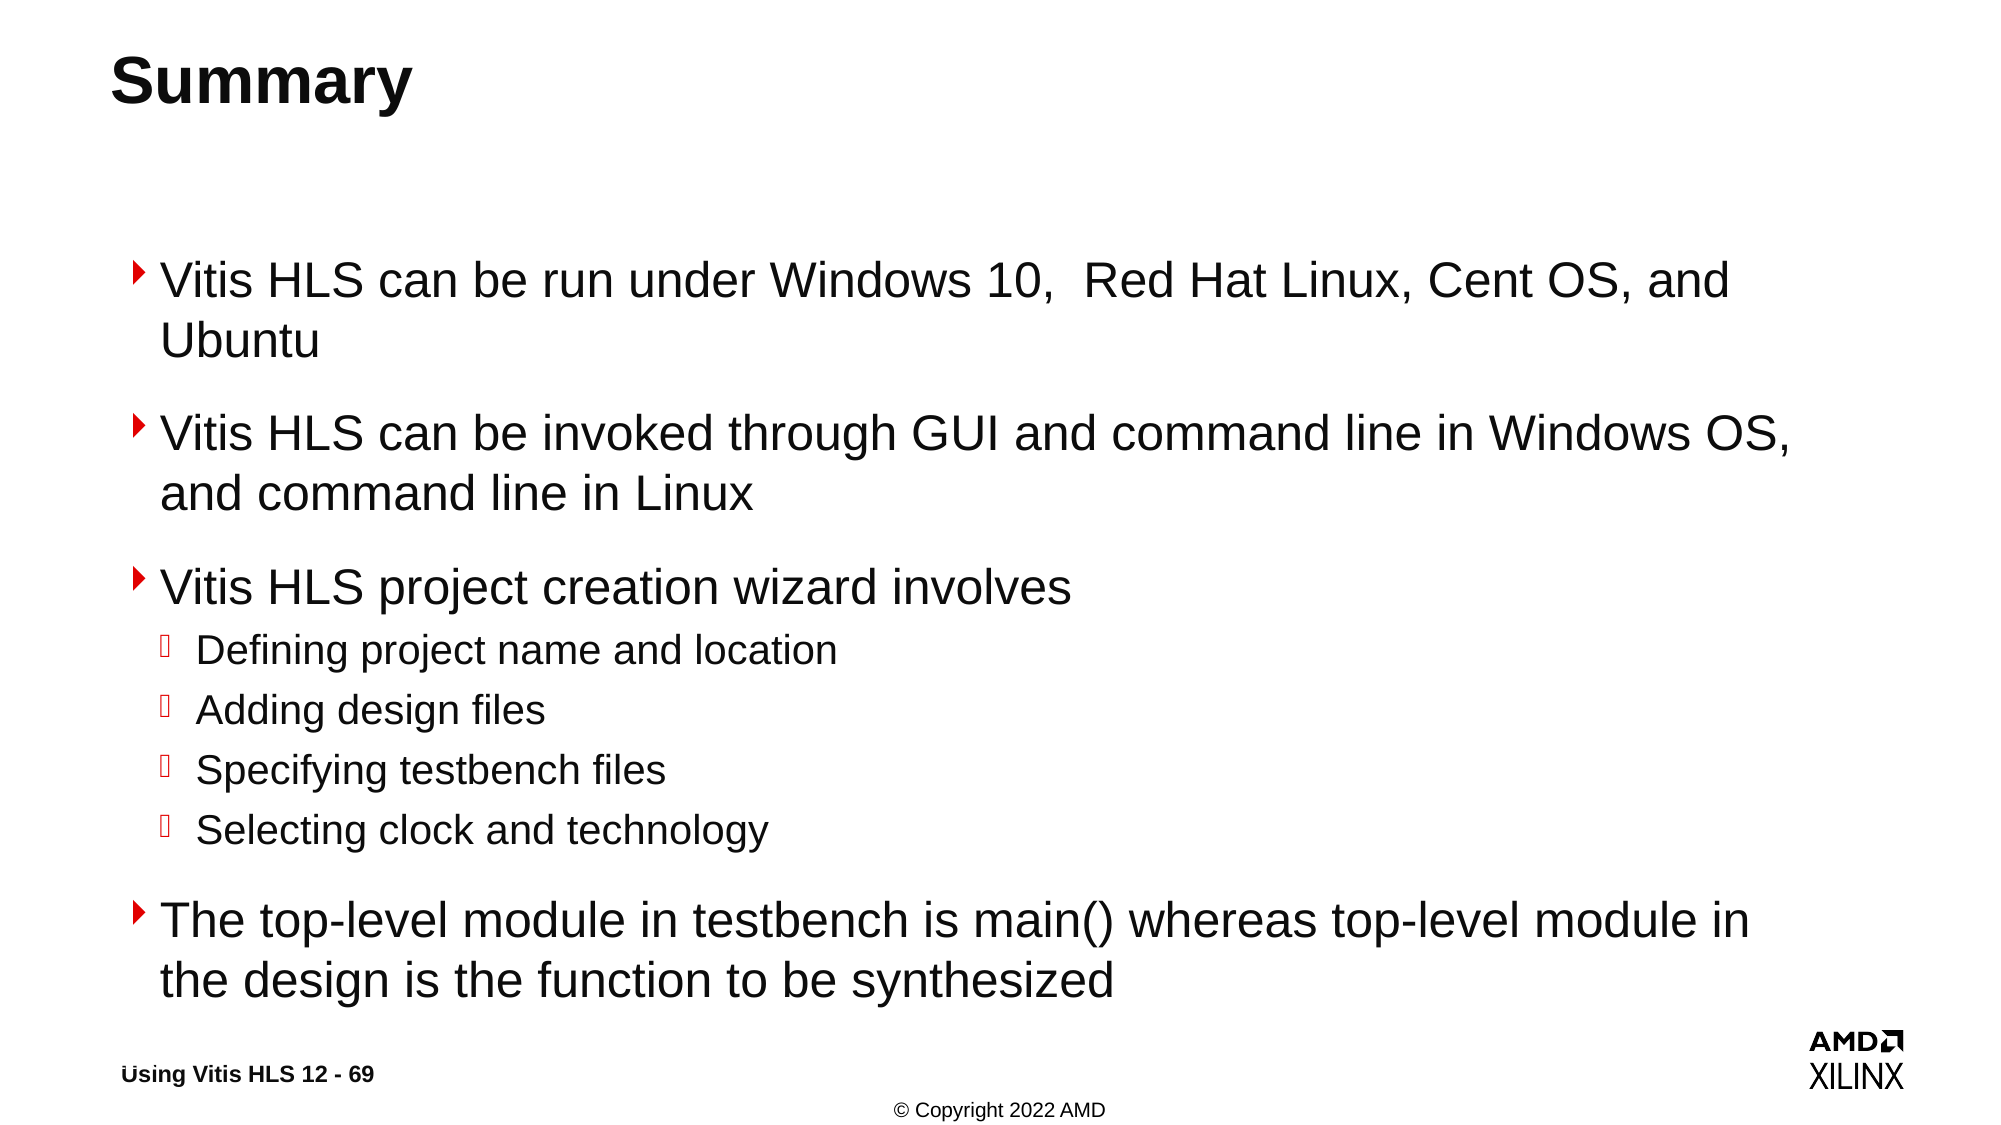

# Summary
Vitis HLS can be run under Windows 10,  Red Hat Linux, Cent OS, and Ubuntu
Vitis HLS can be invoked through GUI and command line in Windows OS, and command line in Linux
Vitis HLS project creation wizard involves
Defining project name and location
Adding design files
Specifying testbench files
Selecting clock and technology
The top-level module in testbench is main() whereas top-level module in the design is the function to be synthesized

12- 69
Using Vitis HLS 12 - 69